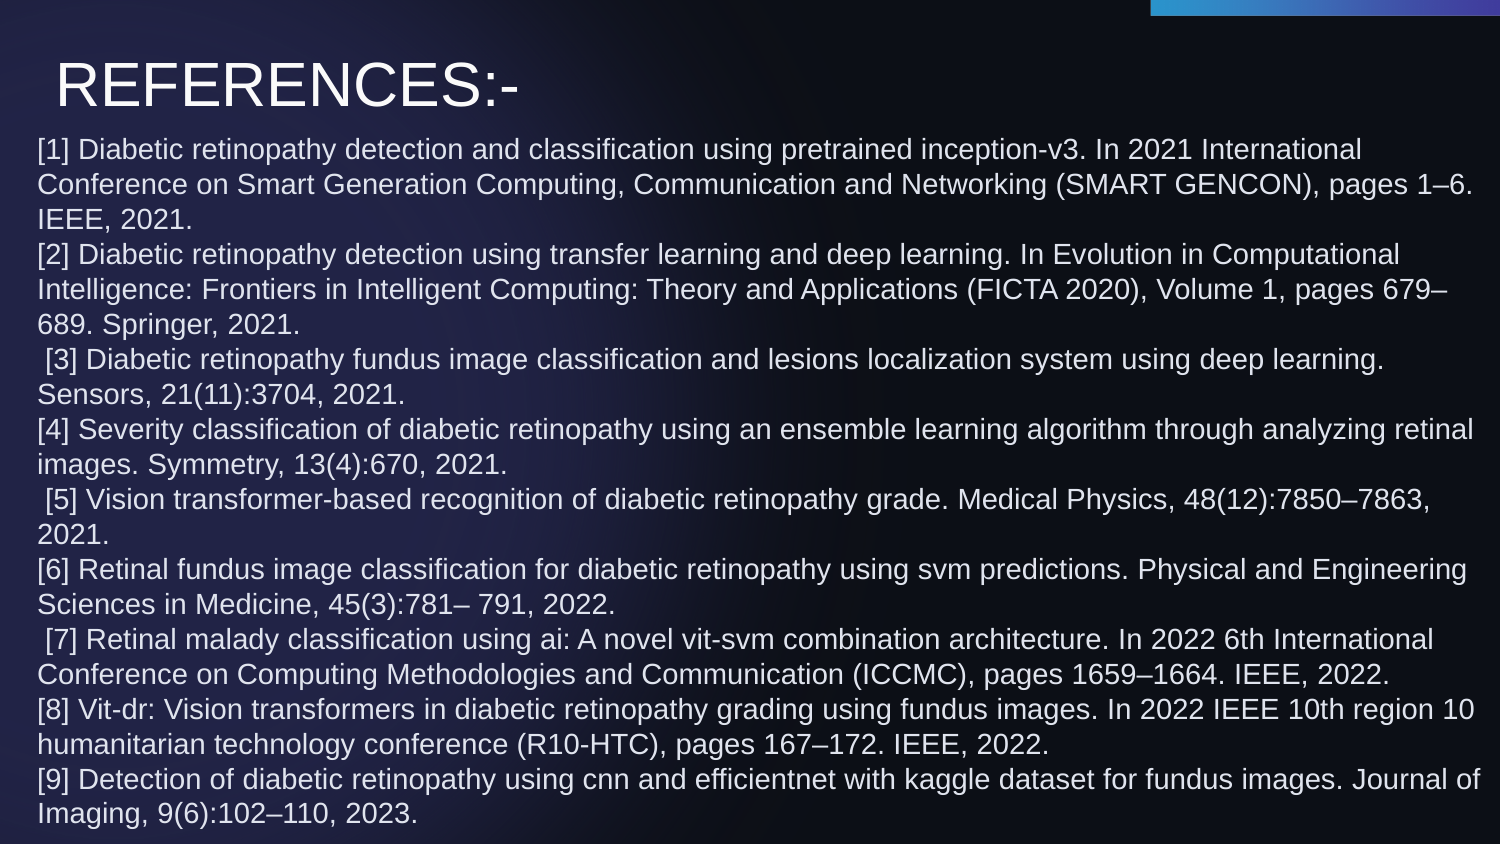

# REFERENCES:-
[1] Diabetic retinopathy detection and classification using pretrained inception-v3. In 2021 International Conference on Smart Generation Computing, Communication and Networking (SMART GENCON), pages 1–6. IEEE, 2021.
[2] Diabetic retinopathy detection using transfer learning and deep learning. In Evolution in Computational Intelligence: Frontiers in Intelligent Computing: Theory and Applications (FICTA 2020), Volume 1, pages 679–689. Springer, 2021.
 [3] Diabetic retinopathy fundus image classification and lesions localization system using deep learning. Sensors, 21(11):3704, 2021.
[4] Severity classification of diabetic retinopathy using an ensemble learning algorithm through analyzing retinal images. Symmetry, 13(4):670, 2021.
 [5] Vision transformer-based recognition of diabetic retinopathy grade. Medical Physics, 48(12):7850–7863, 2021.
[6] Retinal fundus image classification for diabetic retinopathy using svm predictions. Physical and Engineering Sciences in Medicine, 45(3):781– 791, 2022.
 [7] Retinal malady classification using ai: A novel vit-svm combination architecture. In 2022 6th International Conference on Computing Methodologies and Communication (ICCMC), pages 1659–1664. IEEE, 2022.
[8] Vit-dr: Vision transformers in diabetic retinopathy grading using fundus images. In 2022 IEEE 10th region 10 humanitarian technology conference (R10-HTC), pages 167–172. IEEE, 2022.
[9] Detection of diabetic retinopathy using cnn and efficientnet with kaggle dataset for fundus images. Journal of Imaging, 9(6):102–110, 2023.